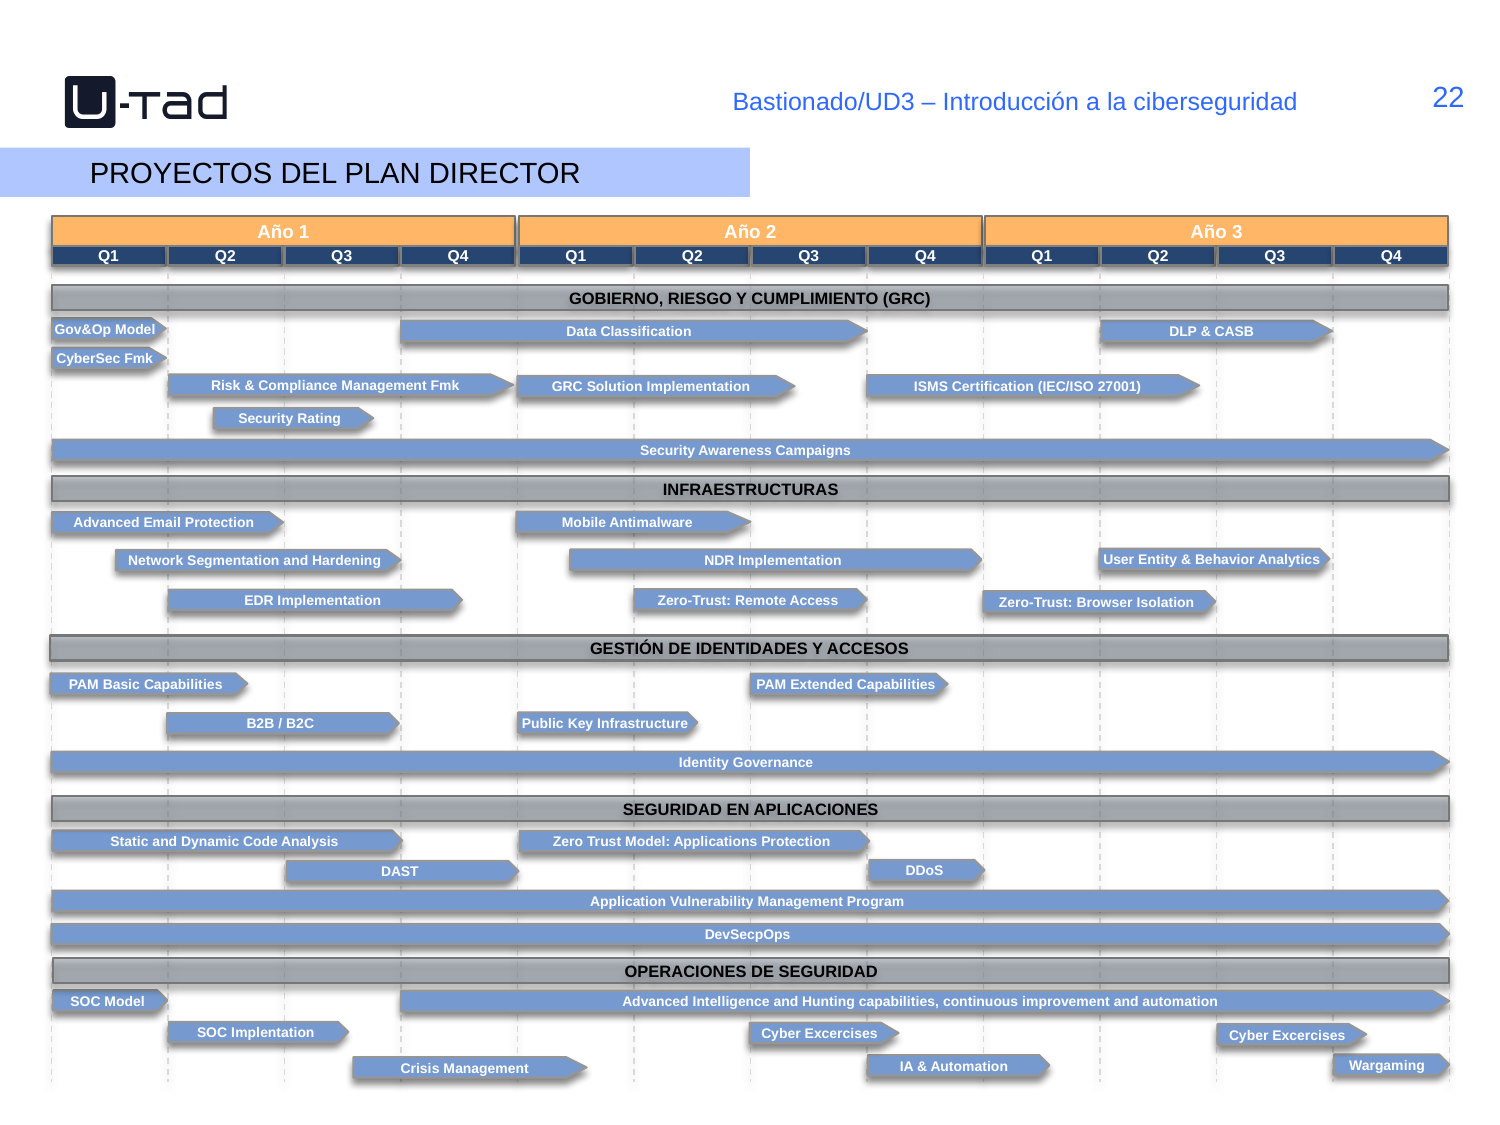

Bastionado/UD3 – Introducción a la ciberseguridad
PROYECTOS DEL PLAN DIRECTOR
Año 1
Año 2
Año 3
Q1
Q2
Q3
Q4
Q1
Q2
Q3
Q4
Q1
Q2
Q3
Q4
GOBIERNO, RIESGO Y CUMPLIMIENTO (GRC)
Gov&Op Model
Data Classification
DLP & CASB
CyberSec Fmk
Risk & Compliance Management Fmk
ISMS Certification (IEC/ISO 27001)
GRC Solution Implementation
Security Rating
Security Awareness Campaigns
INFRAESTRUCTURAS
Mobile Antimalware
Advanced Email Protection
User Entity & Behavior Analytics
NDR Implementation
Network Segmentation and Hardening
Zero-Trust: Remote Access
EDR Implementation
Zero-Trust: Browser Isolation
GESTIÓN DE IDENTIDADES Y ACCESOS
PAM Basic Capabilities
PAM Extended Capabilities
Public Key Infrastructure
B2B / B2C
Identity Governance
SEGURIDAD EN APLICACIONES
Static and Dynamic Code Analysis
Zero Trust Model: Applications Protection
DDoS
DAST
Application Vulnerability Management Program
DevSecpOps
OPERACIONES DE SEGURIDAD
SOC Model
Advanced Intelligence and Hunting capabilities, continuous improvement and automation
SOC Implentation
Cyber Excercises
Cyber Excercises
Wargaming
IA & Automation
Crisis Management